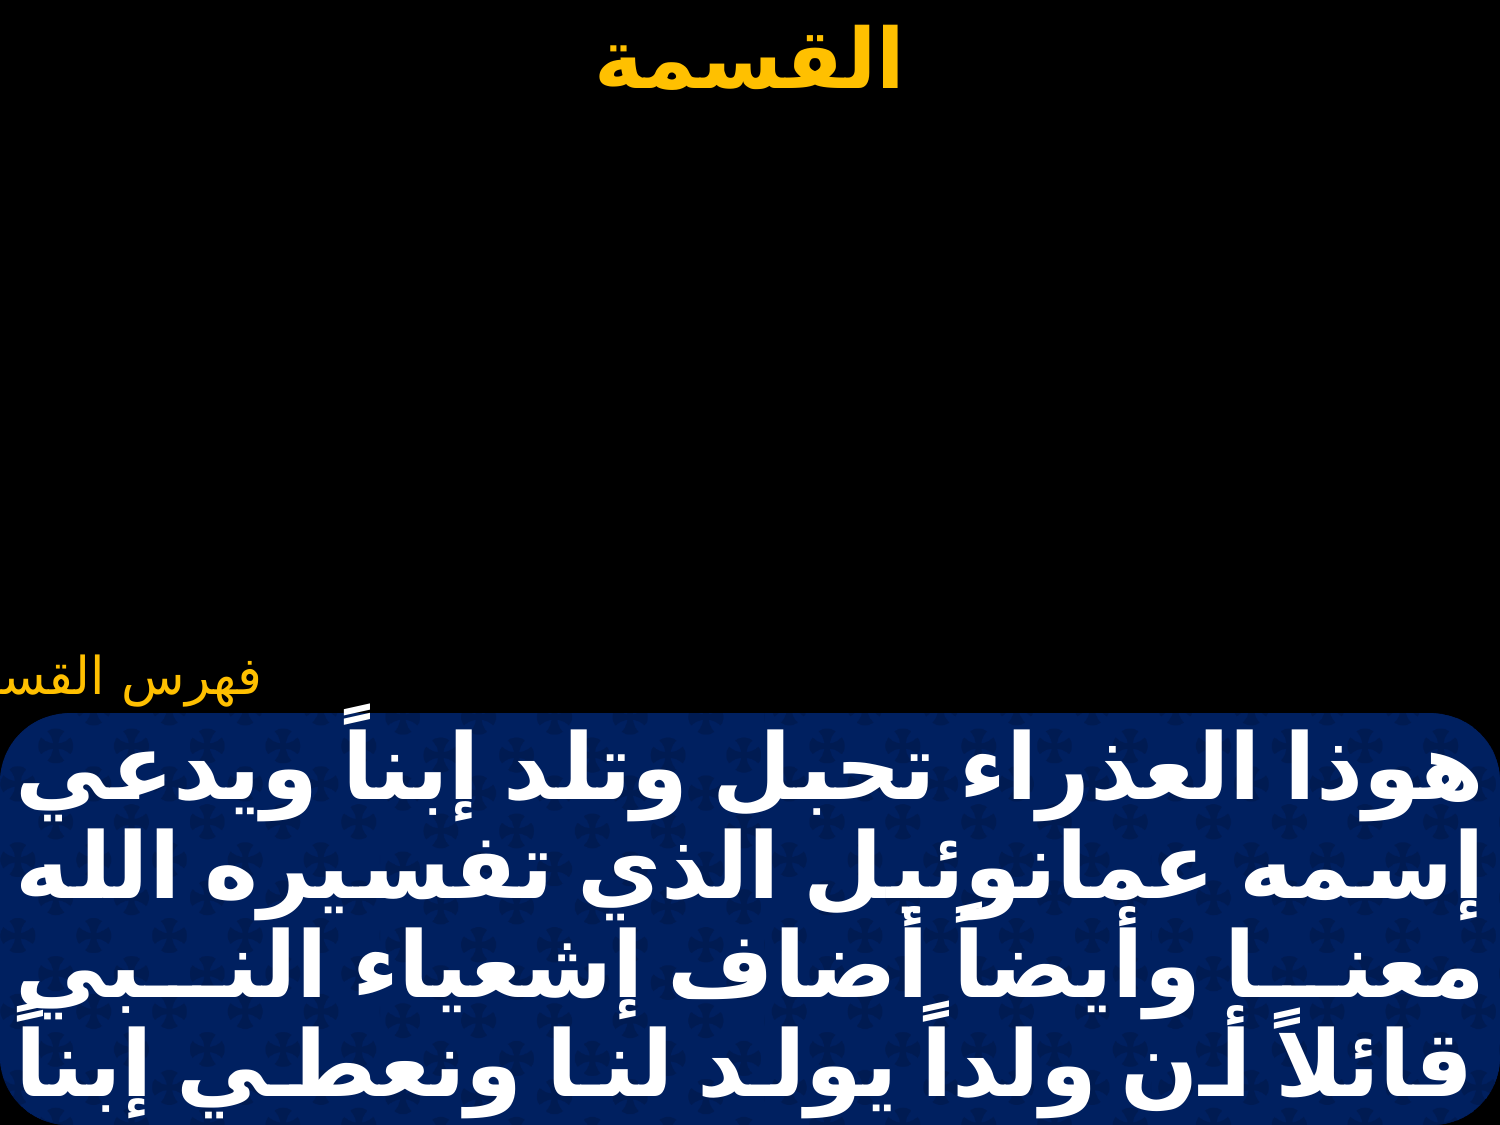

هوذا العذراء تحبل وتلد إبناً ويدعي إسمه عمانوئيل الذي تفسيره الله معنا وأيضاً أضاف إشعياء النبي قائلاً أن ولداً يولد لنا ونعطي إبناً الذي الرئاسة تكون على منكبيه (إش 9: 6)